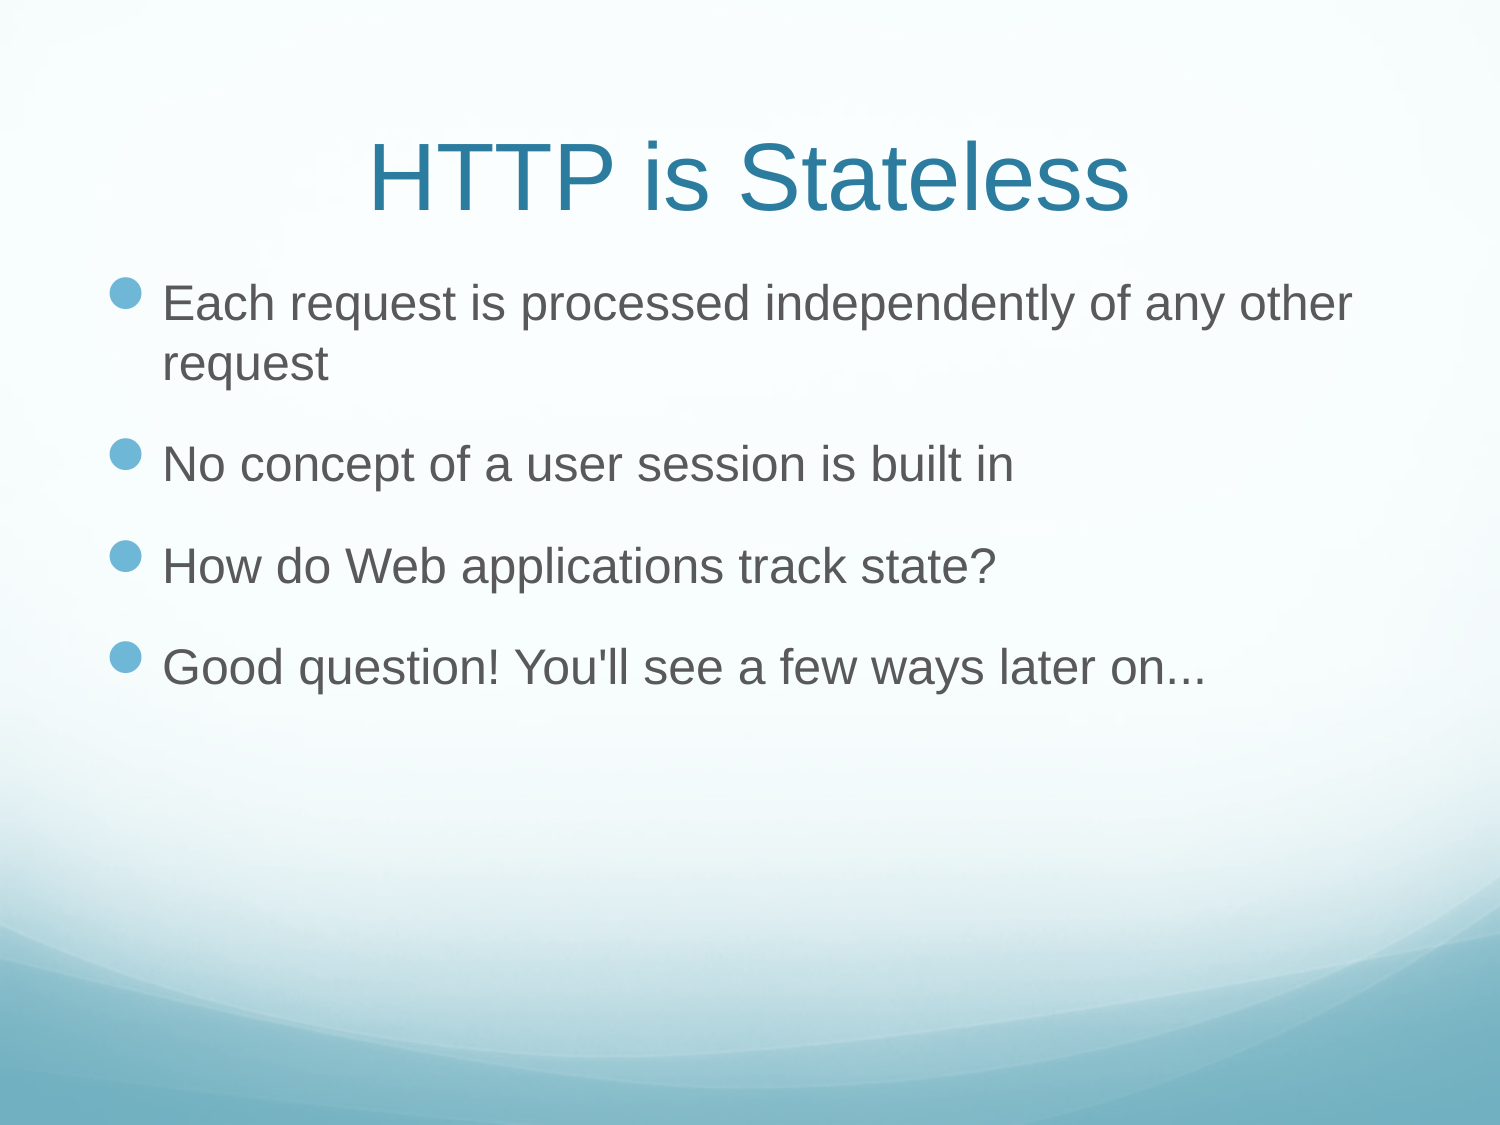

# HTTP is Stateless
Each request is processed independently of any other request
No concept of a user session is built in
How do Web applications track state?
Good question! You'll see a few ways later on...